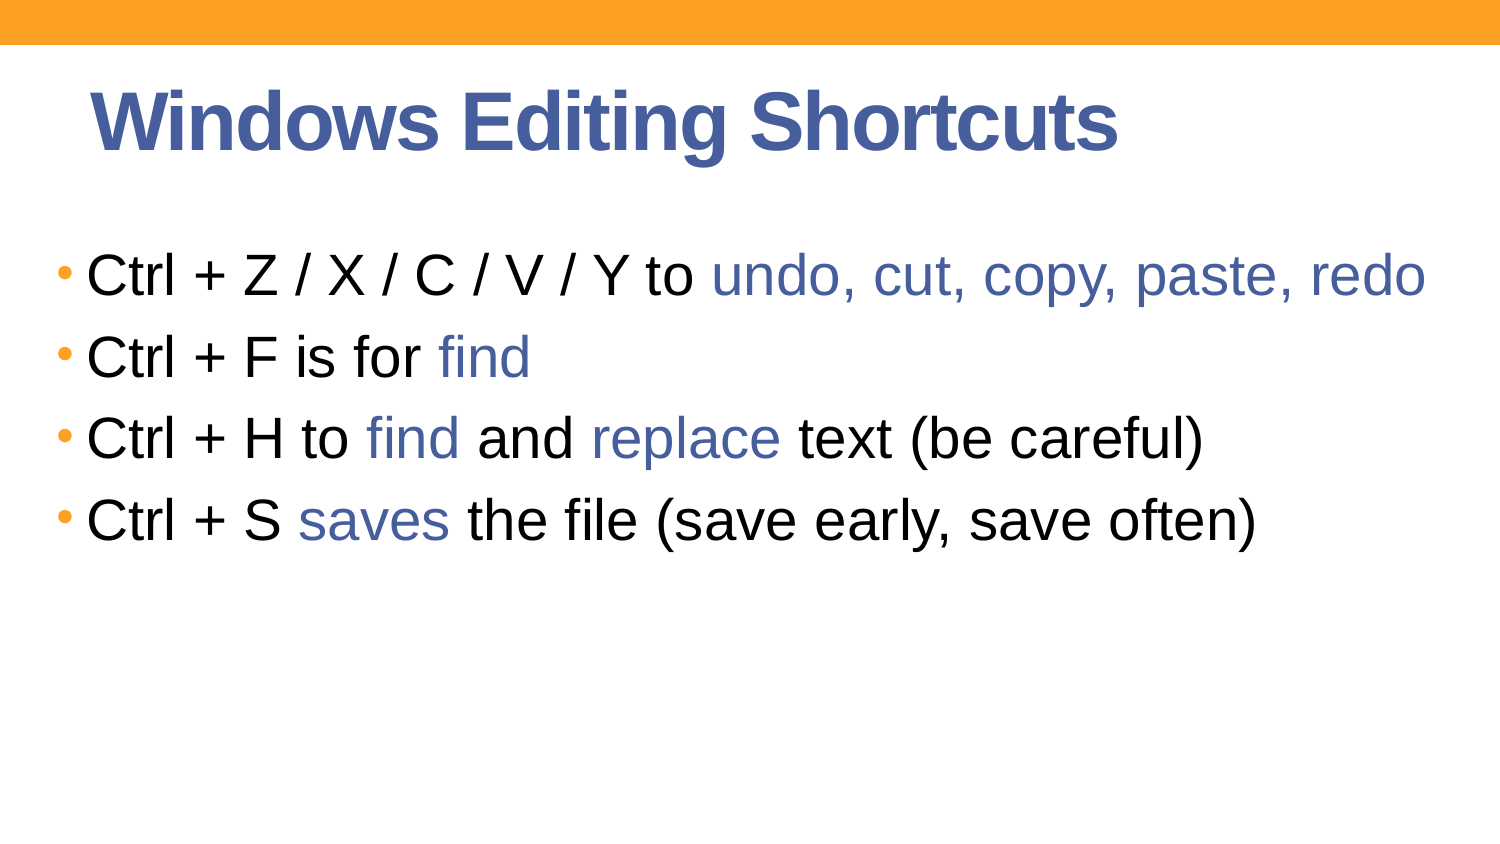

# Windows Editing Shortcuts
Ctrl + Z / X / C / V / Y to undo, cut, copy, paste, redo
Ctrl + F is for find
Ctrl + H to find and replace text (be careful)
Ctrl + S saves the file (save early, save often)